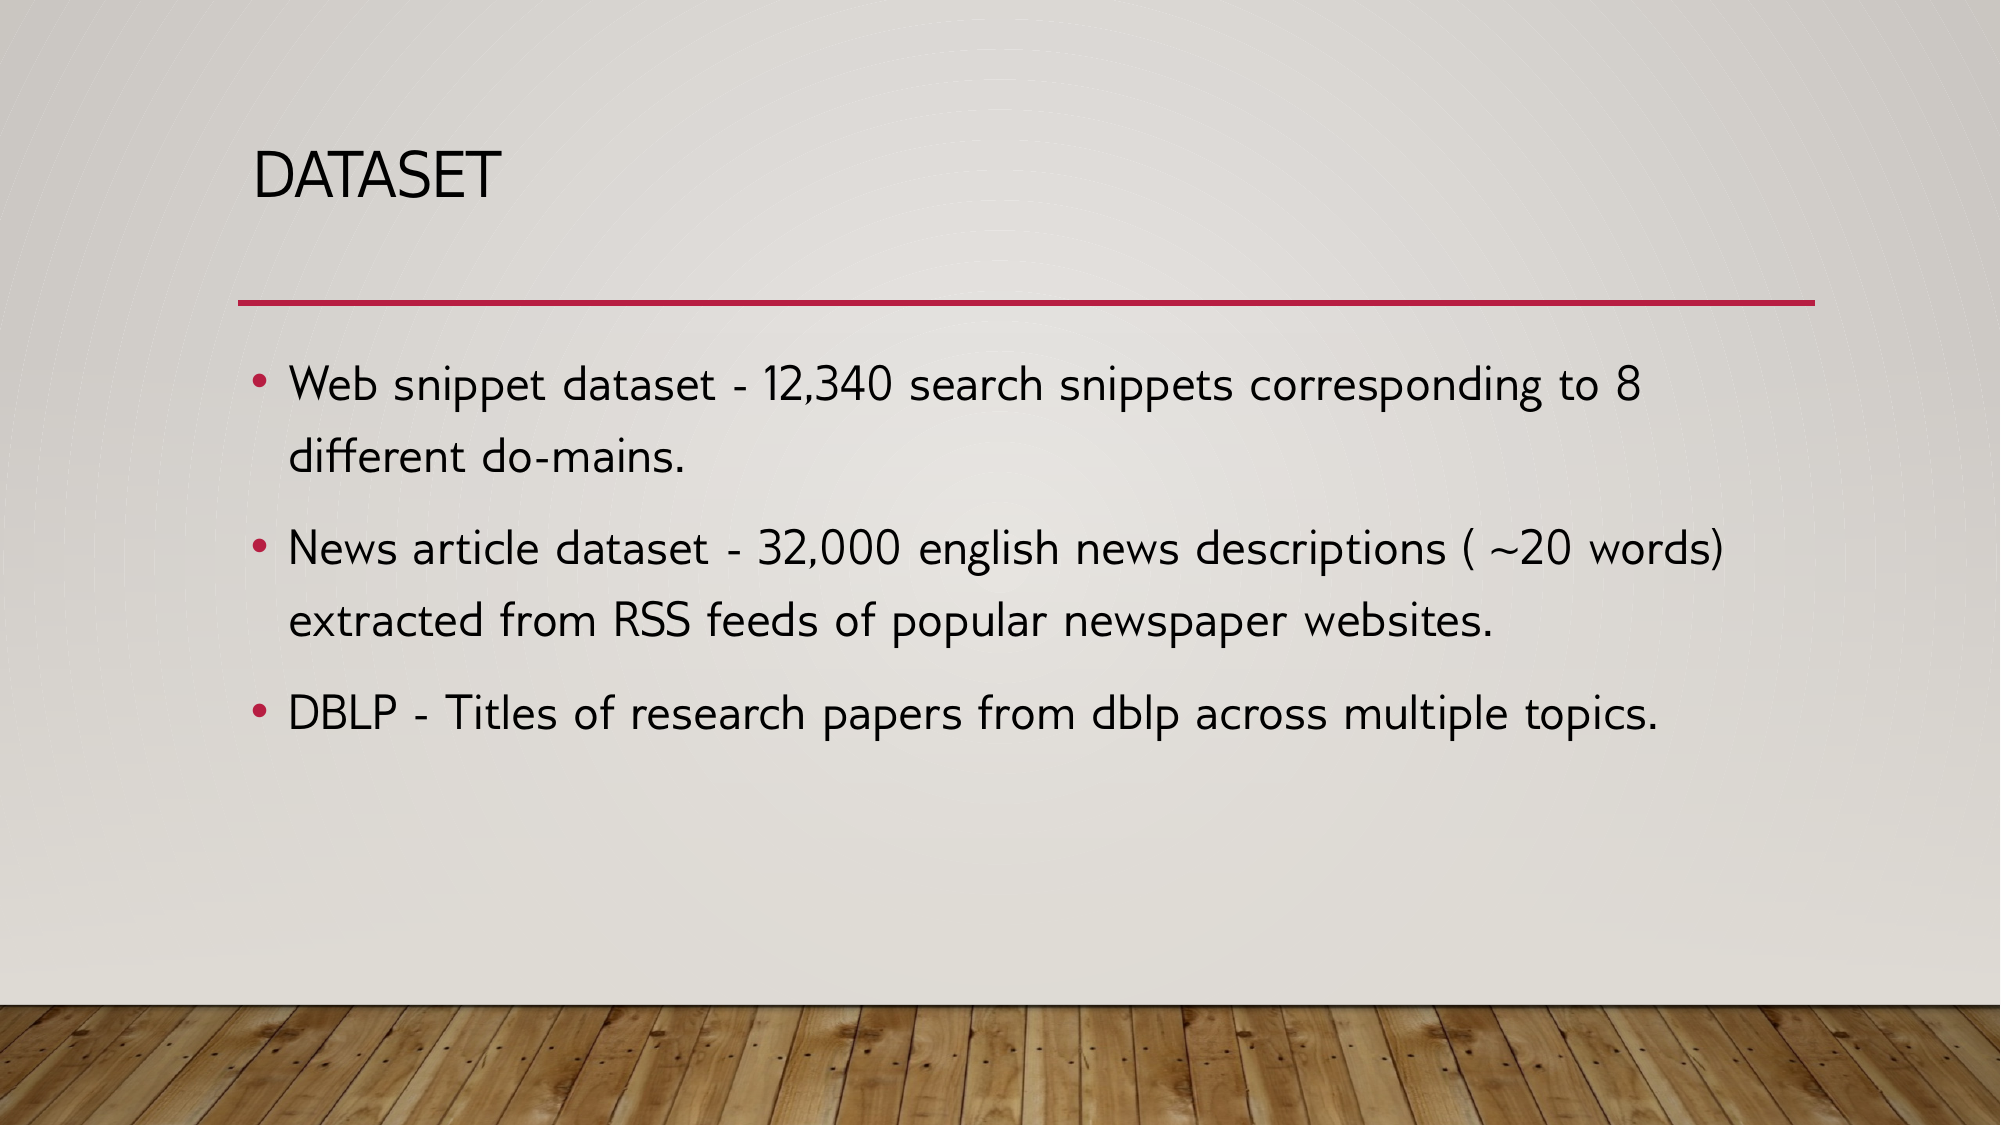

# Dataset
Web snippet dataset - 12,340 search snippets corresponding to 8 different do-mains.
News article dataset - 32,000 english news descriptions ( ~20 words) extracted from RSS feeds of popular newspaper websites.
DBLP - Titles of research papers from dblp across multiple topics.